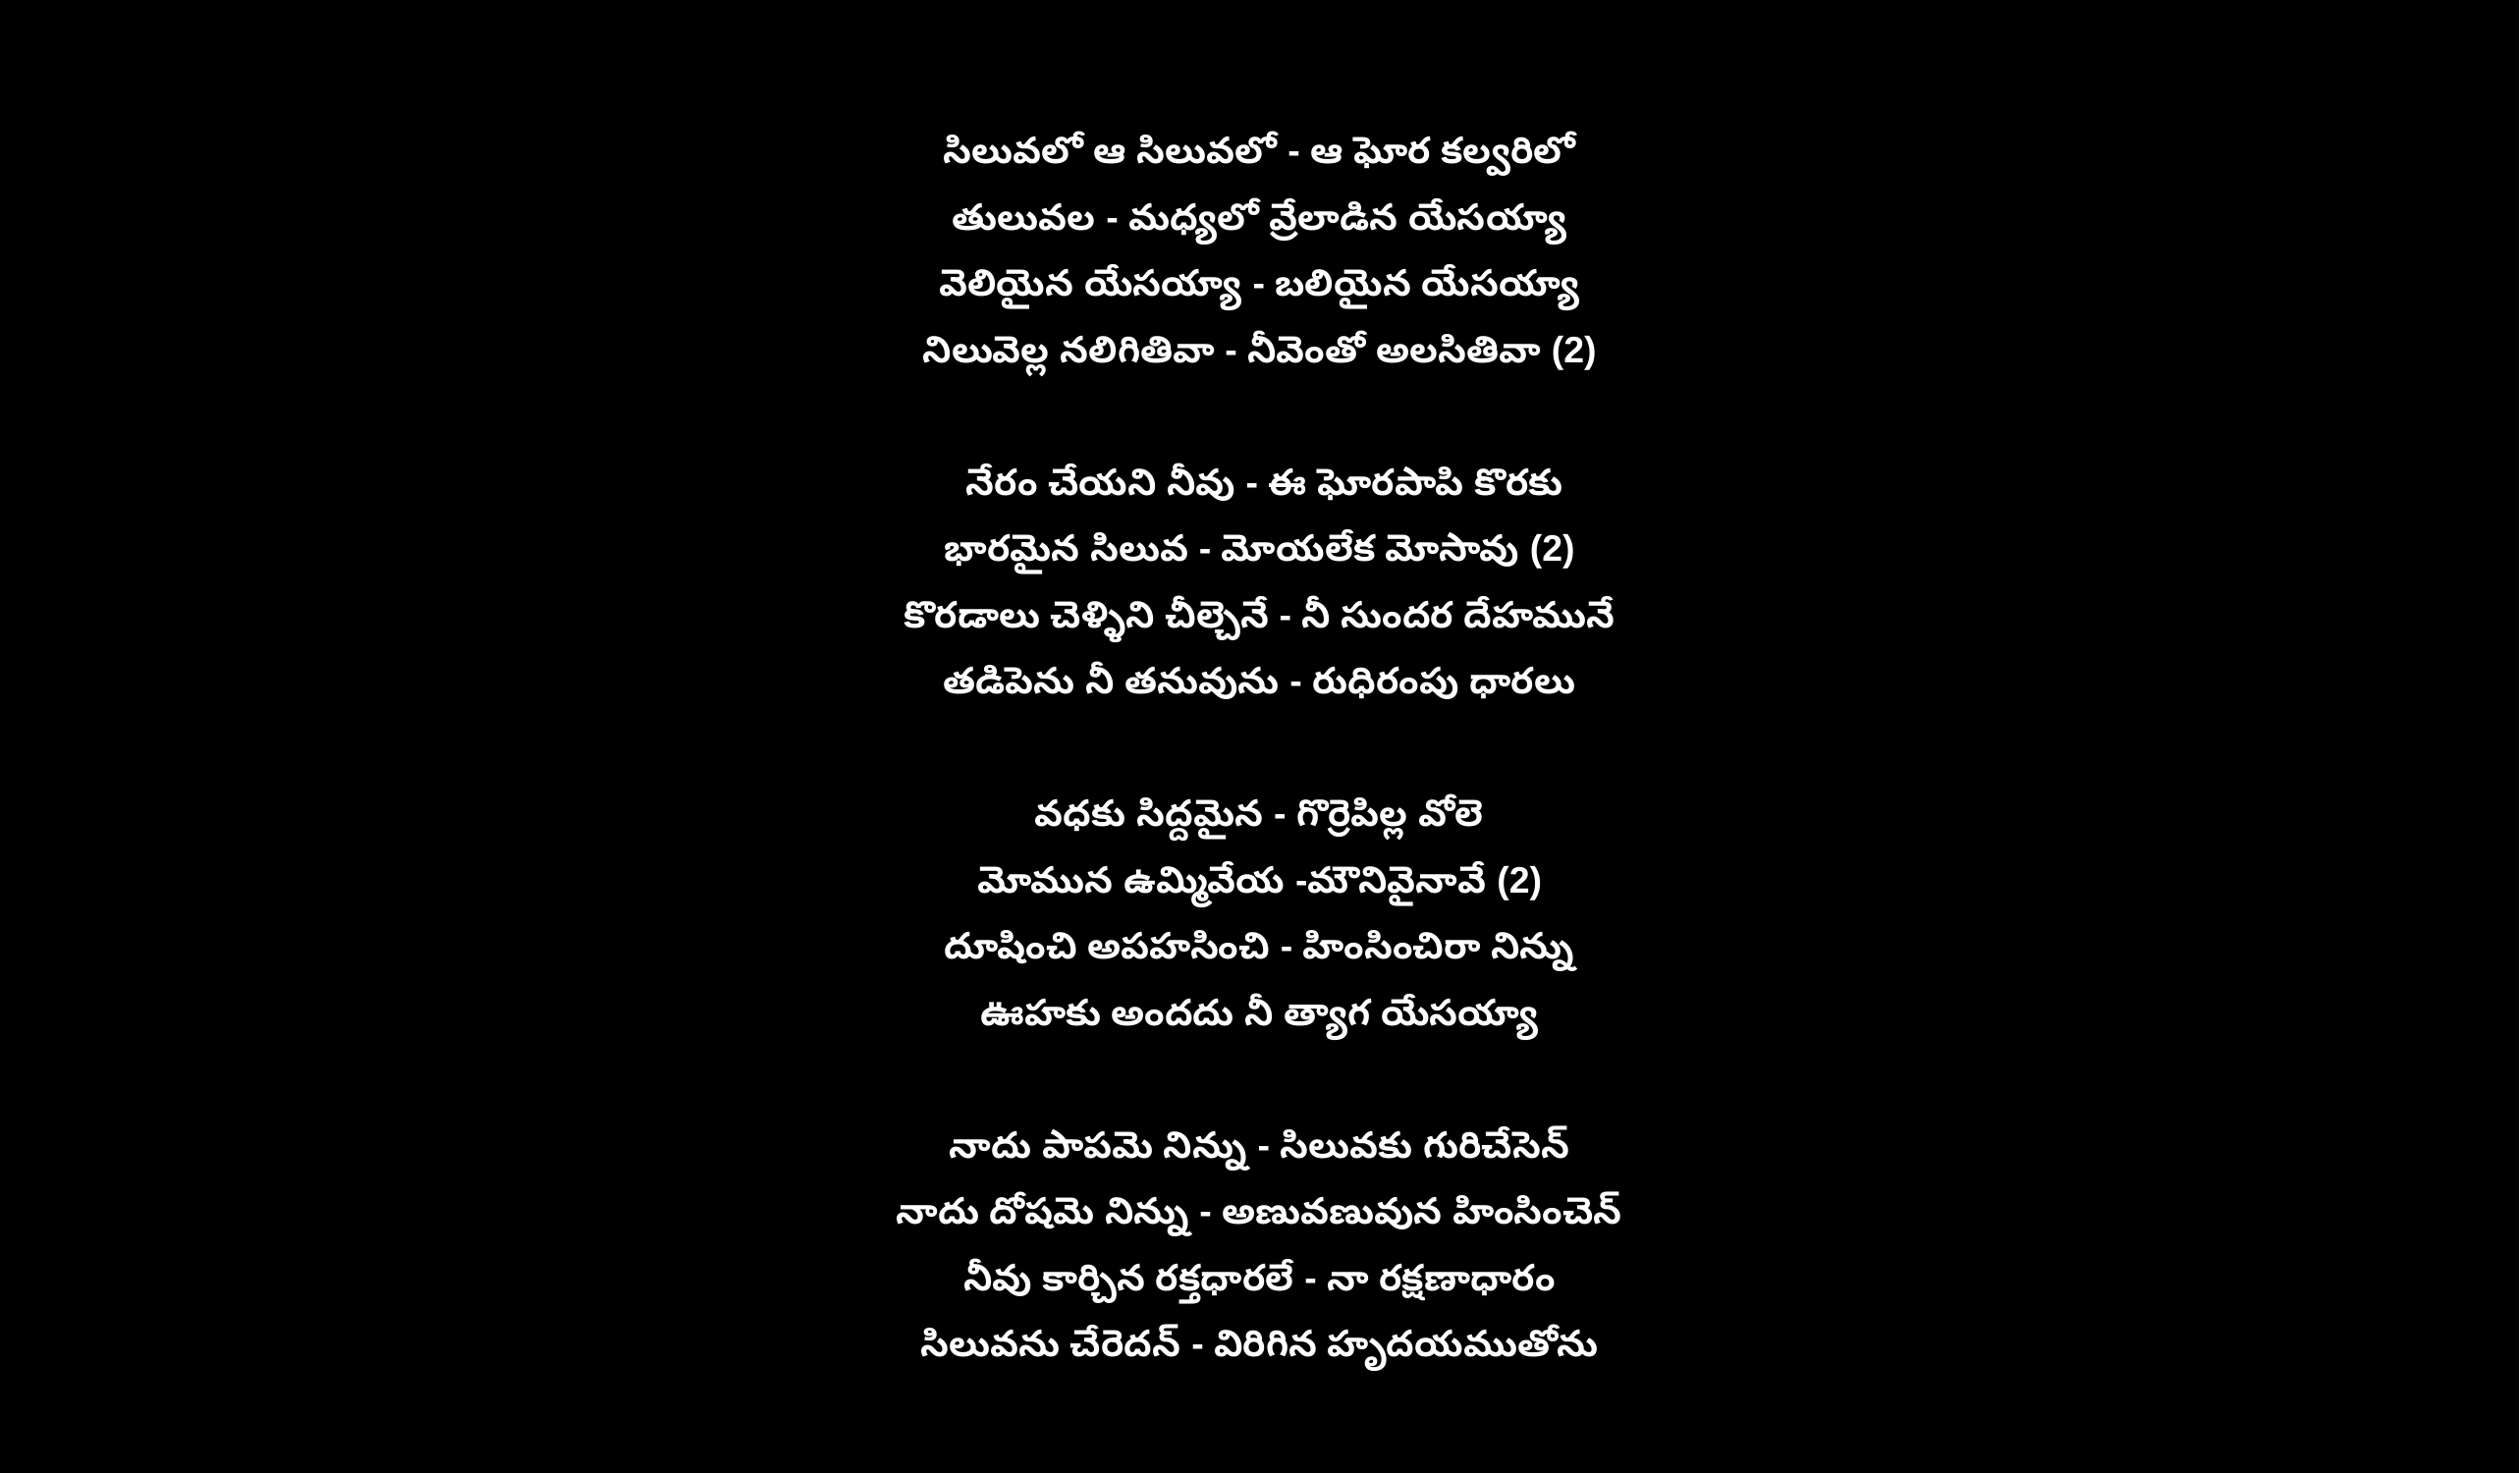

సిలువలో ఆ సిలువలో - ఆ ఘోర కల్వరిలో
తులువల - మధ్యలో వ్రేలాడిన యేసయ్యా
వెలియైన యేసయ్యా - బలియైన యేసయ్యా
నిలువెల్ల నలిగితివా - నీవెంతో అలసితివా (2)

 నేరం చేయని నీవు - ఈ ఘోరపాపి కొరకు
భారమైన సిలువ - మోయలేక మోసావు (2)
కొరడాలు చెళ్ళిని చీల్చెనే - నీ సుందర దేహమునే
తడిపెను నీ తనువును - రుధిరంపు ధారలు

వధకు సిద్దమైన - గొర్రెపిల్ల వోలె
మోమున ఉమ్మివేయ -మౌనివైనావే (2)
దూషించి అపహసించి - హింసించిరా నిన్ను
ఊహకు అందదు నీ త్యాగ యేసయ్యా

నాదు పాపమె నిన్ను - సిలువకు గురిచేసెన్
నాదు దోషమె నిన్ను - అణువణువున హింసించెన్
నీవు కార్చిన రక్తధారలే - నా రక్షణాధారం
సిలువను చేరెదన్ - విరిగిన హృదయముతోను